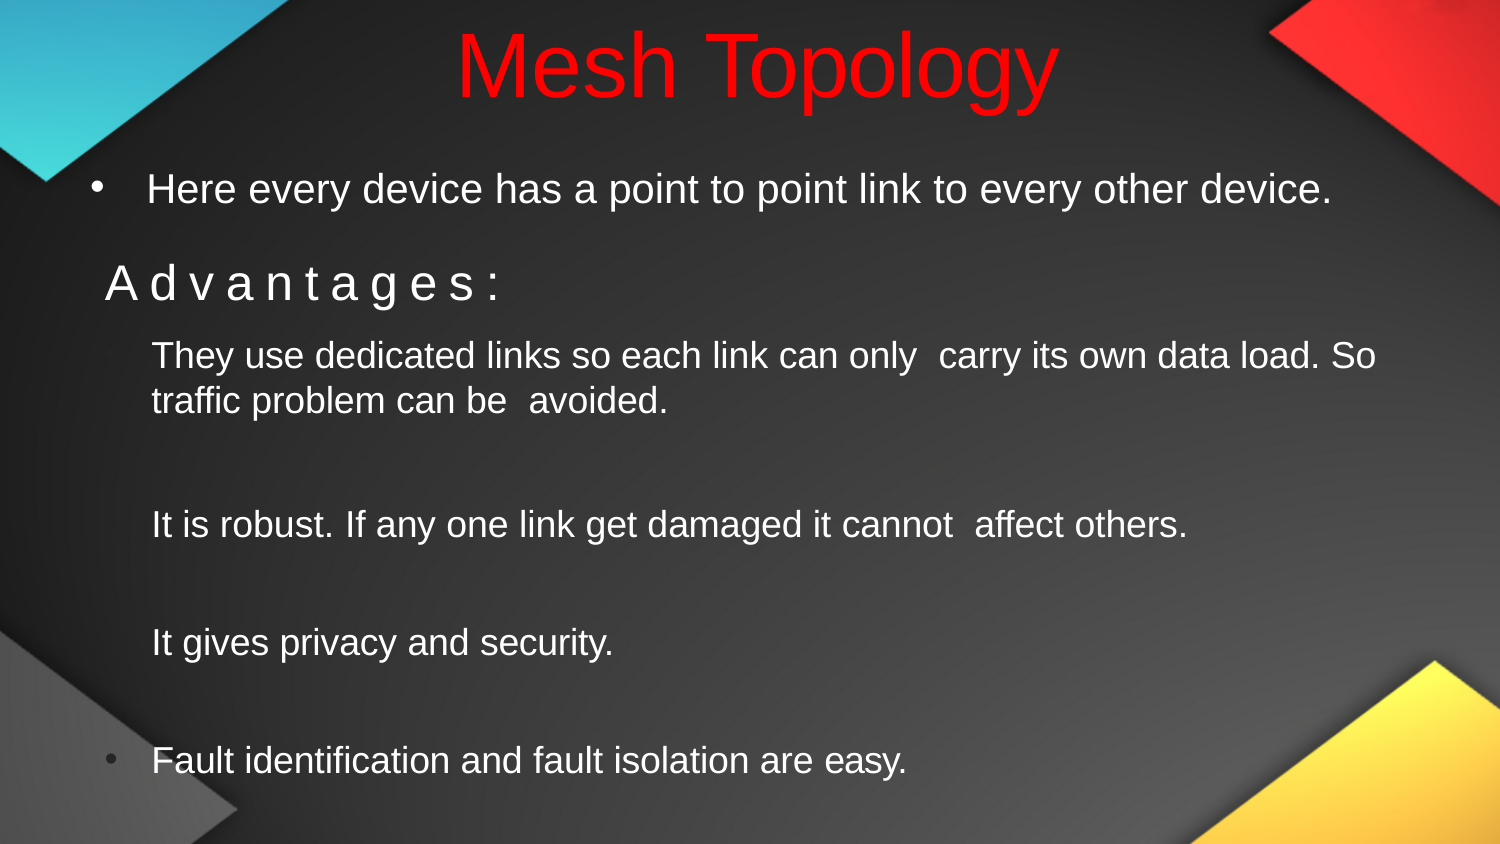

# Mesh Topology
Here every device has a point to point link to every other device.

Advantages:
They use dedicated links so each link can only  carry its own data load. So traffic problem can be  avoided.

It is robust. If any one link get damaged it cannot  affect others.

It gives privacy and security.

Fault identification and fault isolation are easy.